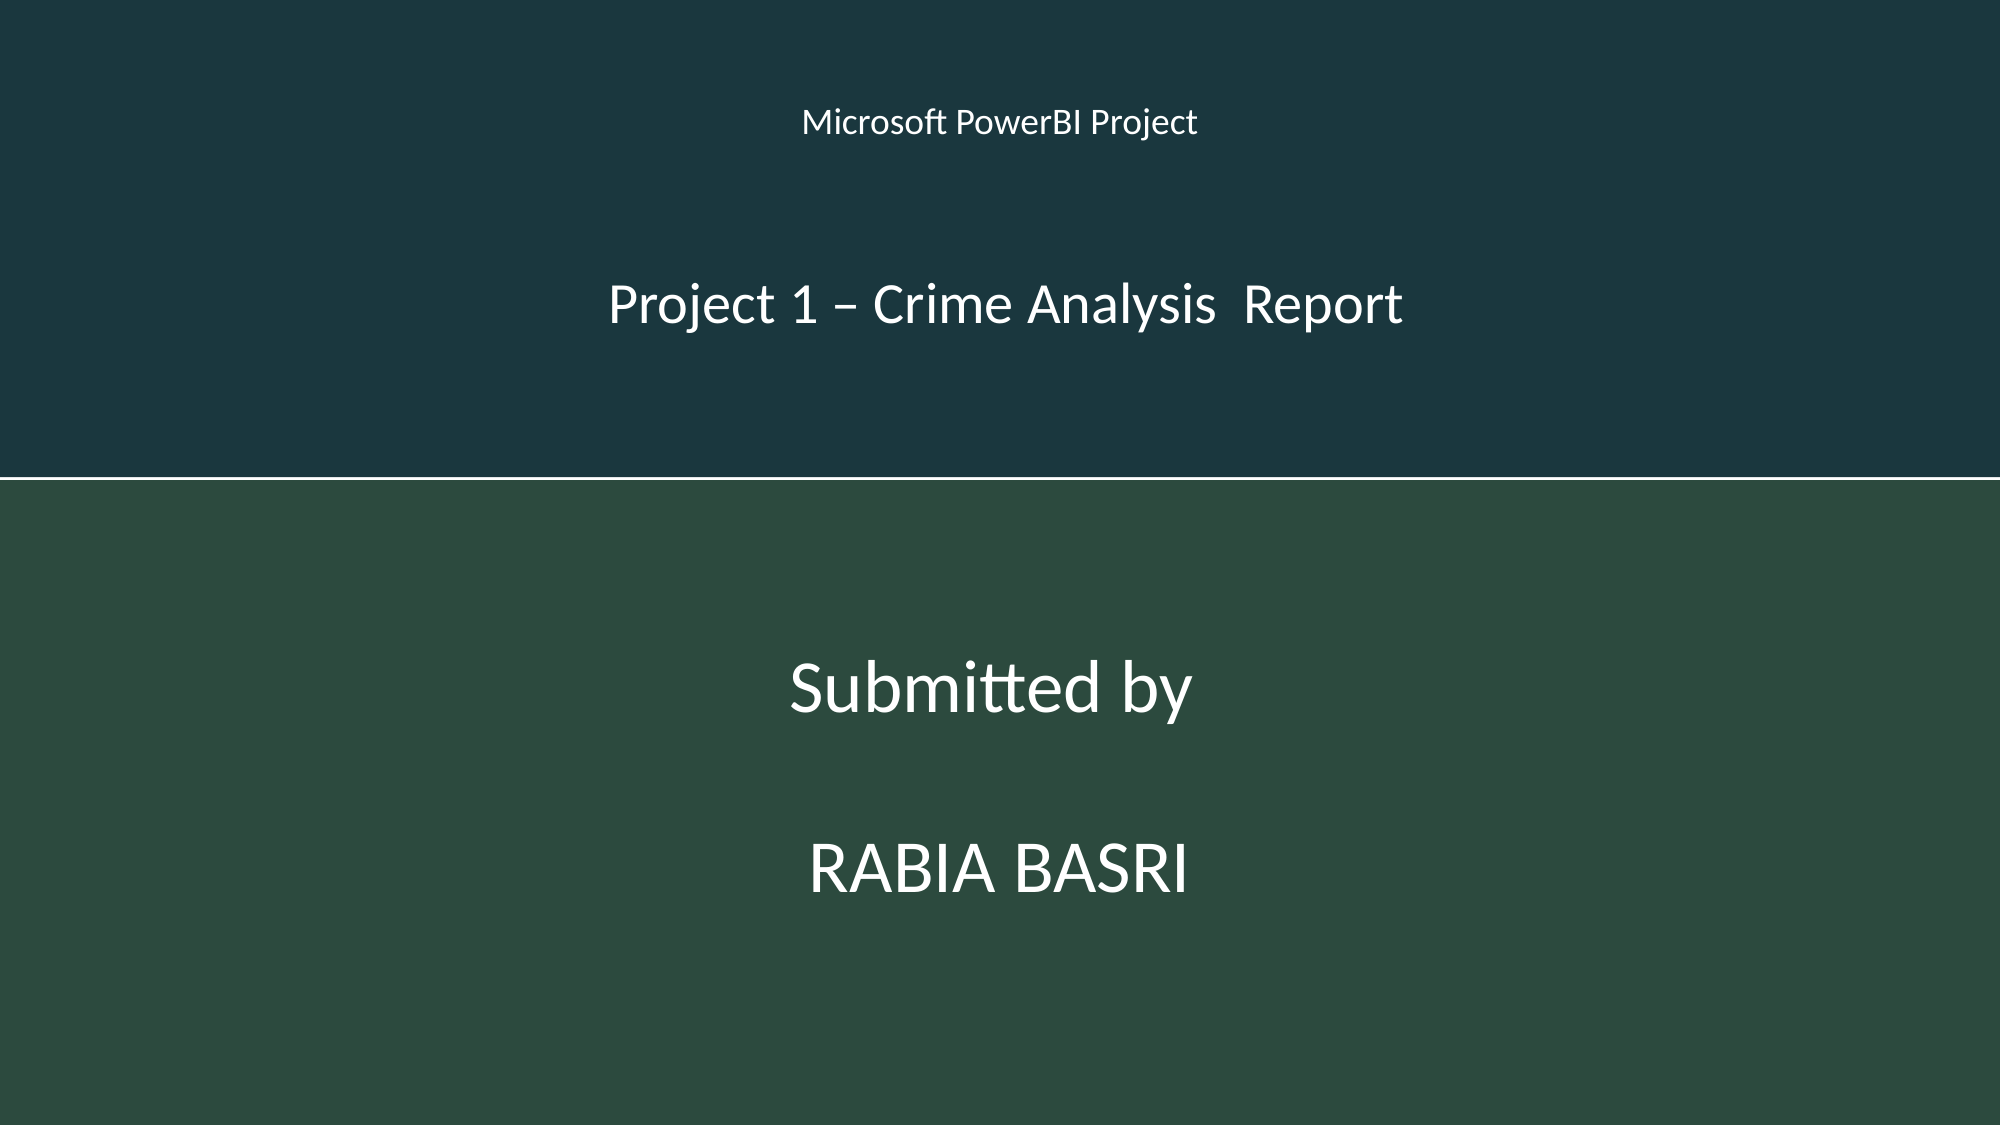

Microsoft PowerBI Project

 Project 1 – Crime Analysis  Report

Submitted by

RABIA BASRI